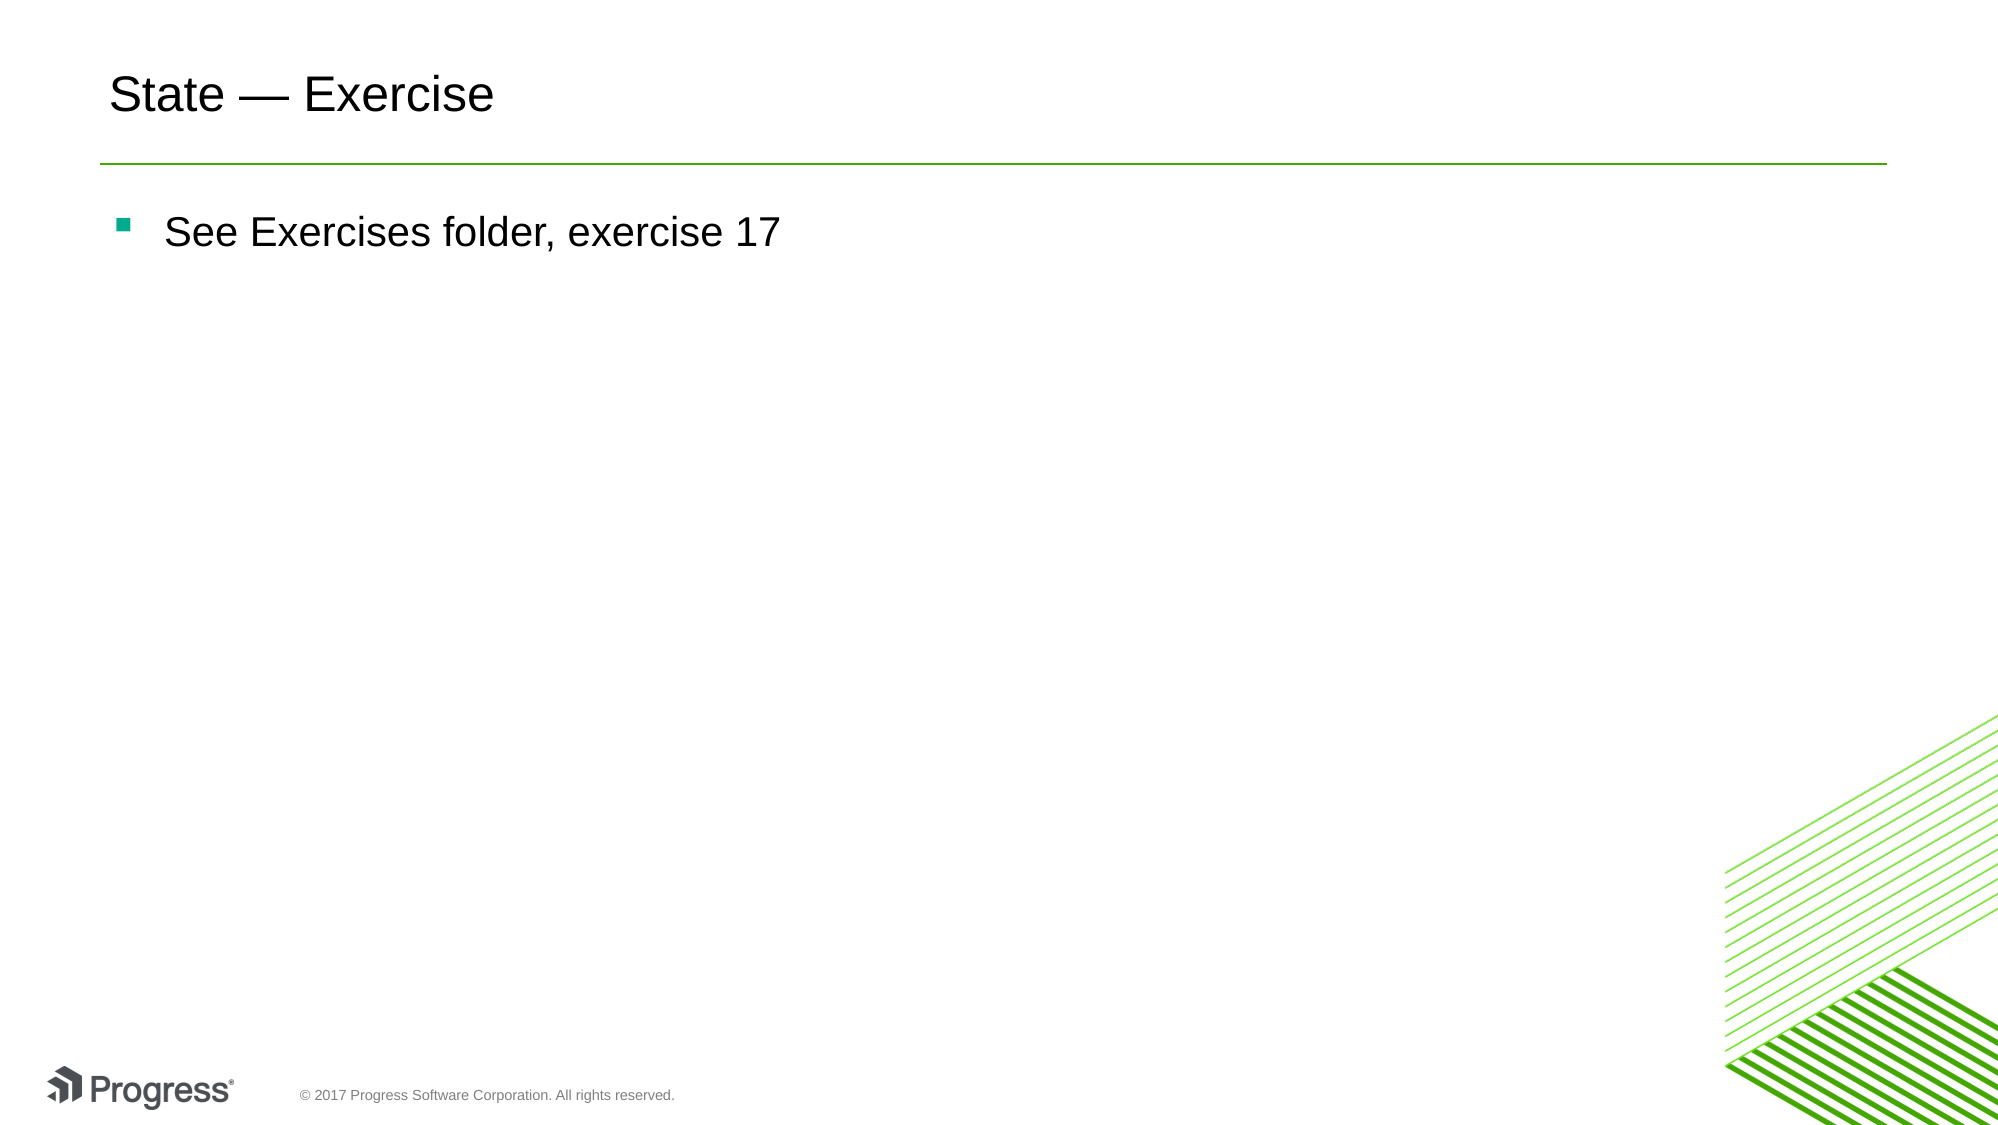

# State — Exercise
See Exercises folder, exercise 17
58